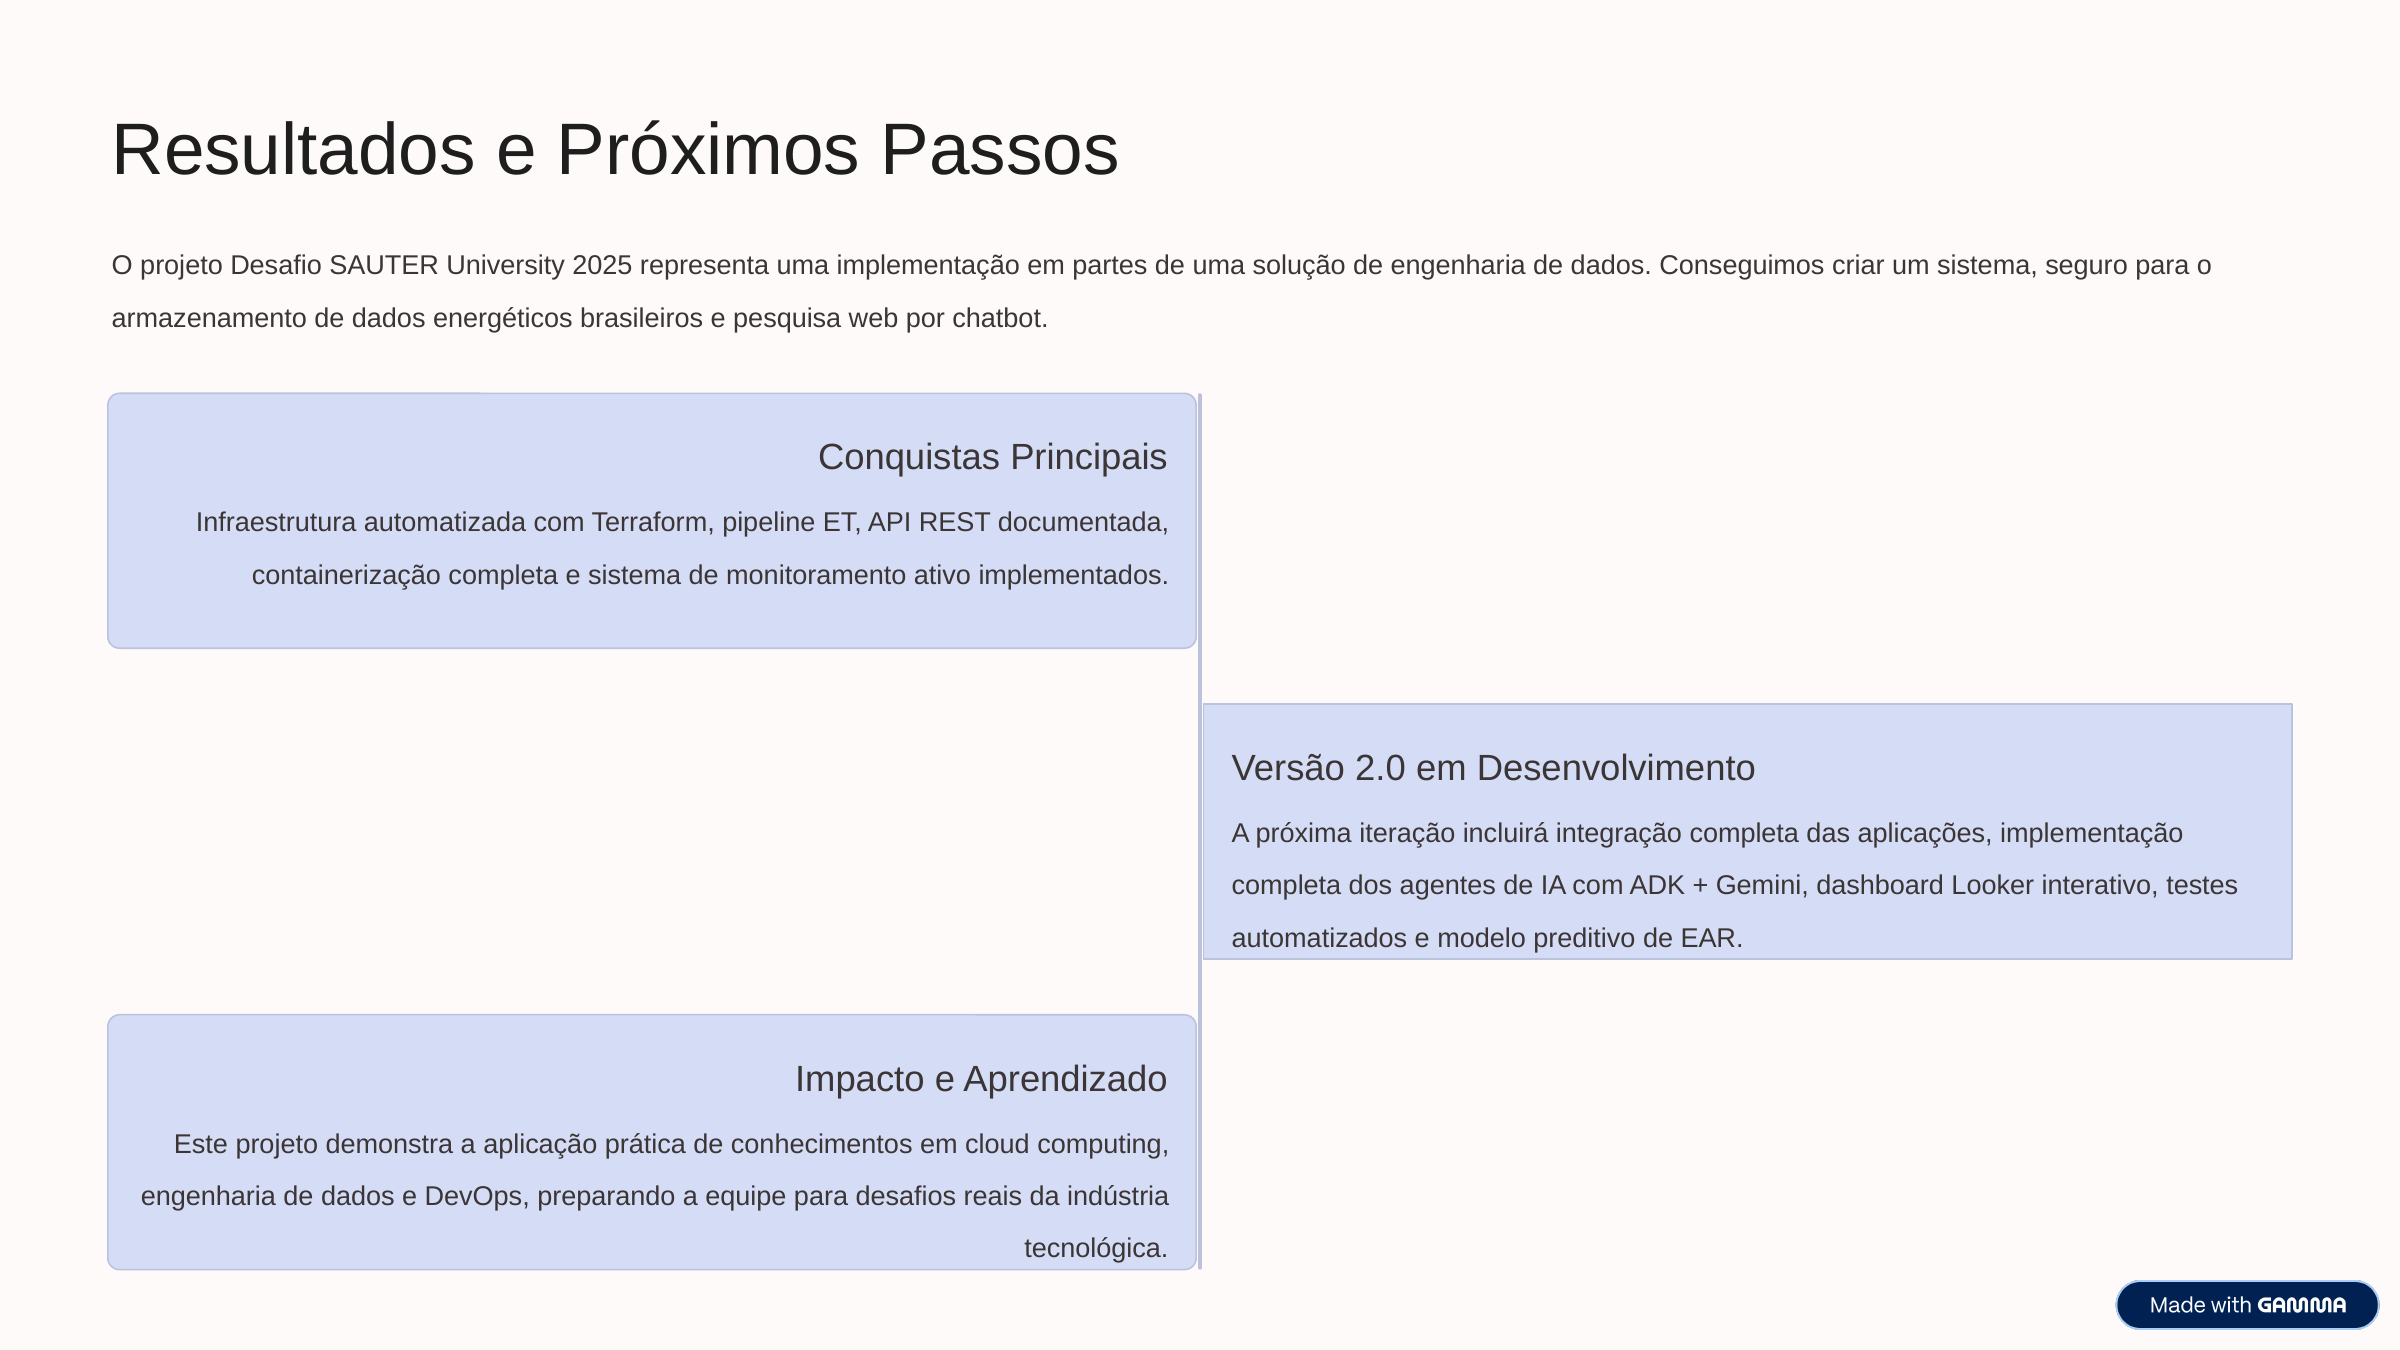

Resultados e Próximos Passos
O projeto Desafio SAUTER University 2025 representa uma implementação em partes de uma solução de engenharia de dados. Conseguimos criar um sistema, seguro para o armazenamento de dados energéticos brasileiros e pesquisa web por chatbot.

Conquistas Principais
Infraestrutura automatizada com Terraform, pipeline ET, API REST documentada, containerização completa e sistema de monitoramento ativo implementados.

Versão 2.0 em Desenvolvimento
A próxima iteração incluirá integração completa das aplicações, implementação completa dos agentes de IA com ADK + Gemini, dashboard Looker interativo, testes automatizados e modelo preditivo de EAR.

Impacto e Aprendizado
Este projeto demonstra a aplicação prática de conhecimentos em cloud computing, engenharia de dados e DevOps, preparando a equipe para desafios reais da indústria tecnológica.